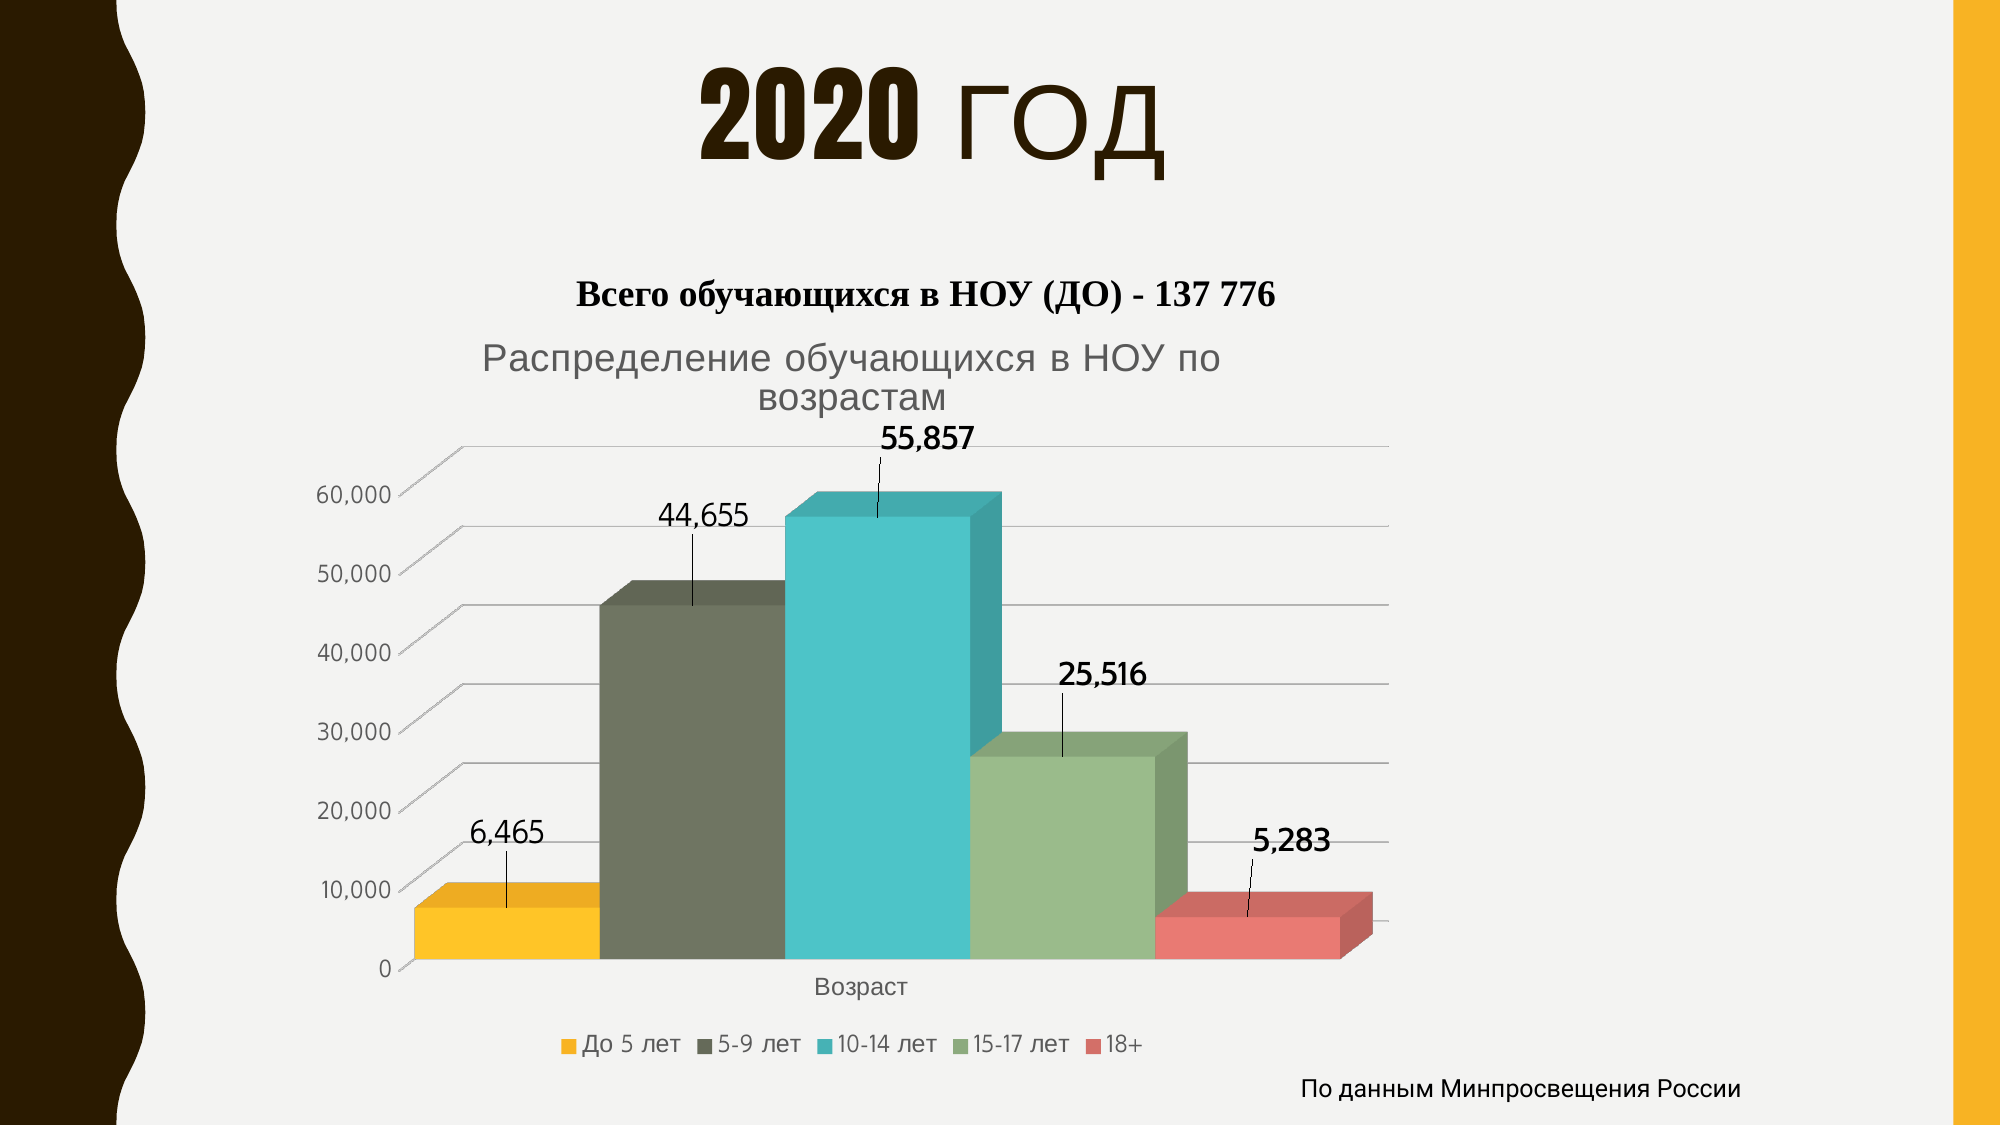

# 2020 год
Всего обучающихся в НОУ (ДО) - 137 776

[unsupported chart]

По данным Минпросвещения России